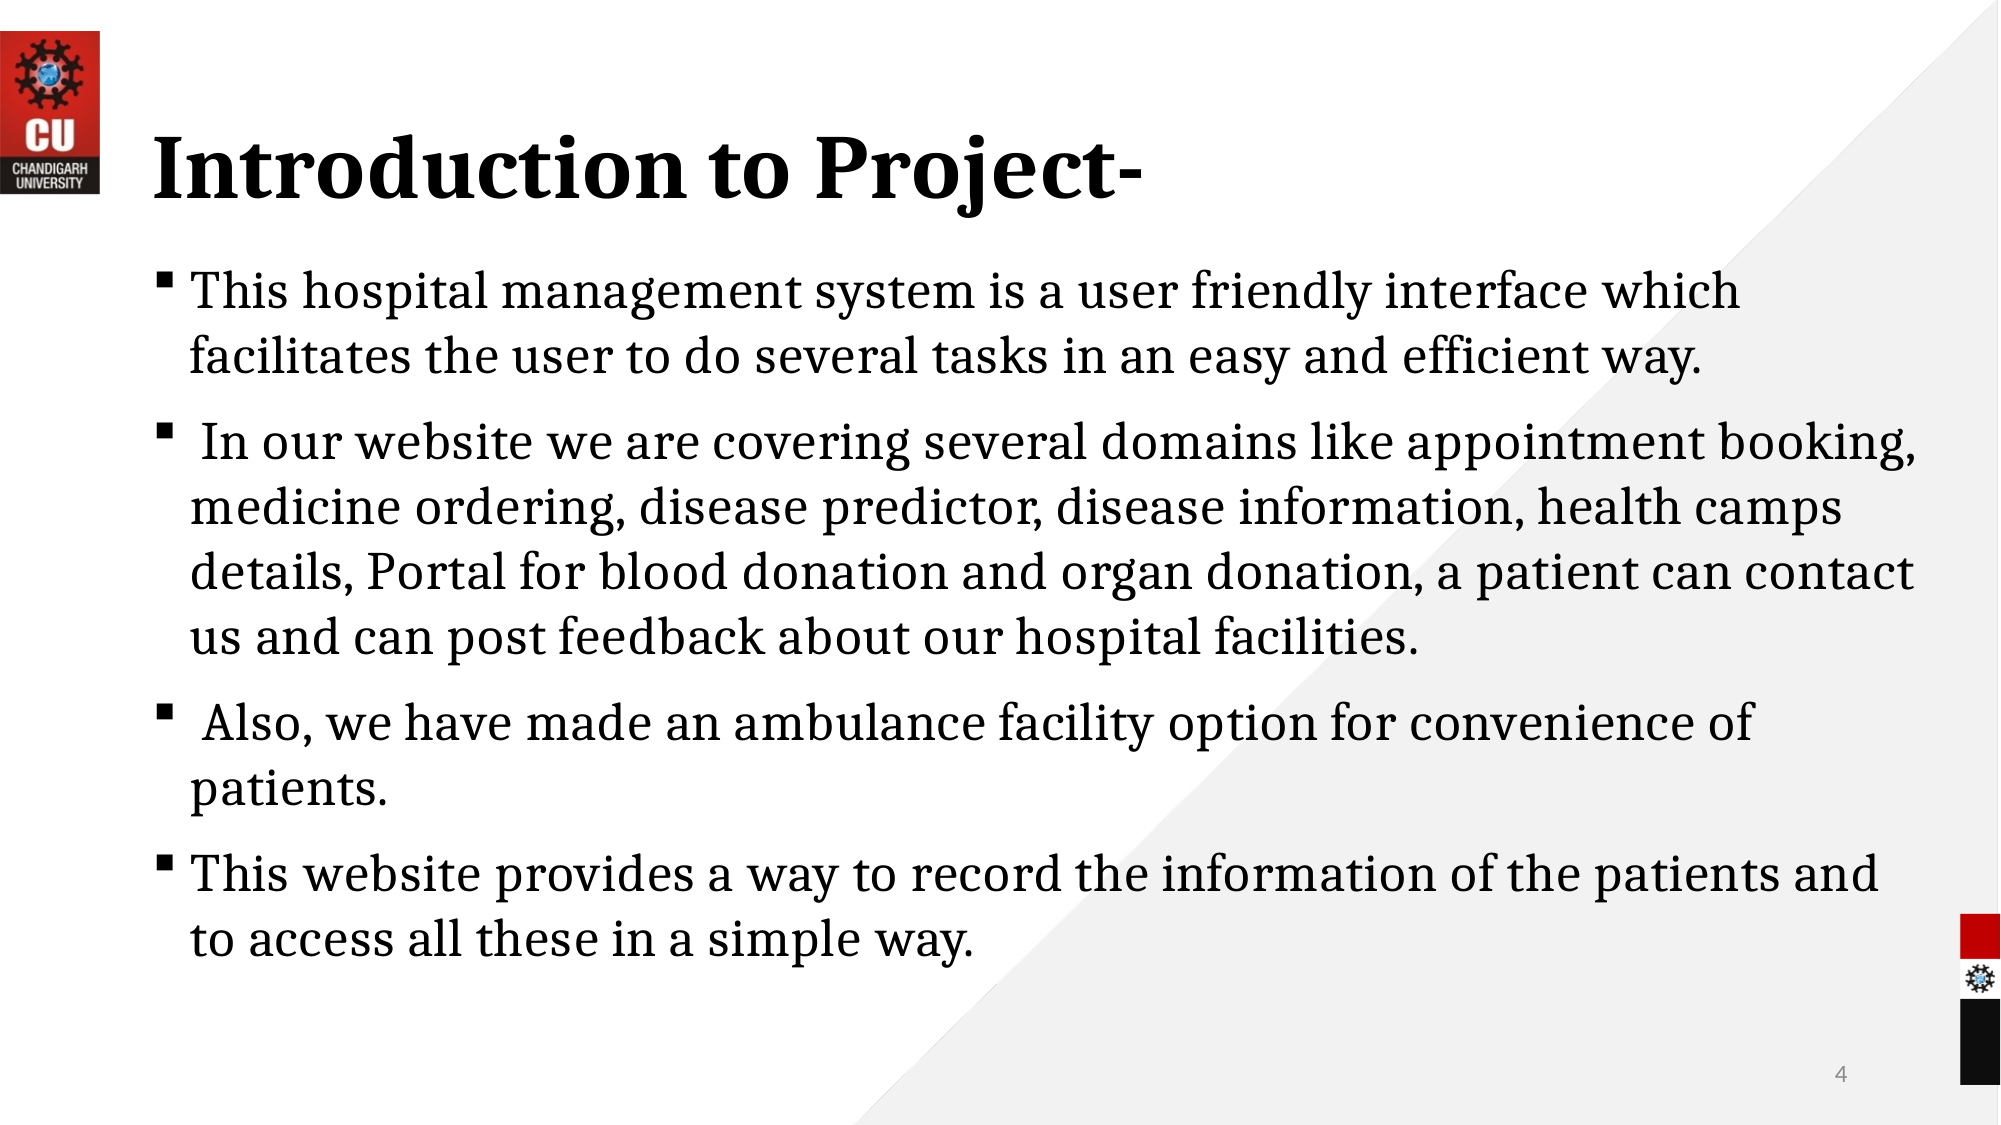

# Introduction to Project-
This hospital management system is a user friendly interface which facilitates the user to do several tasks in an easy and efficient way.
 In our website we are covering several domains like appointment booking, medicine ordering, disease predictor, disease information, health camps details, Portal for blood donation and organ donation, a patient can contact us and can post feedback about our hospital facilities.
 Also, we have made an ambulance facility option for convenience of patients.
This website provides a way to record the information of the patients and to access all these in a simple way.

4